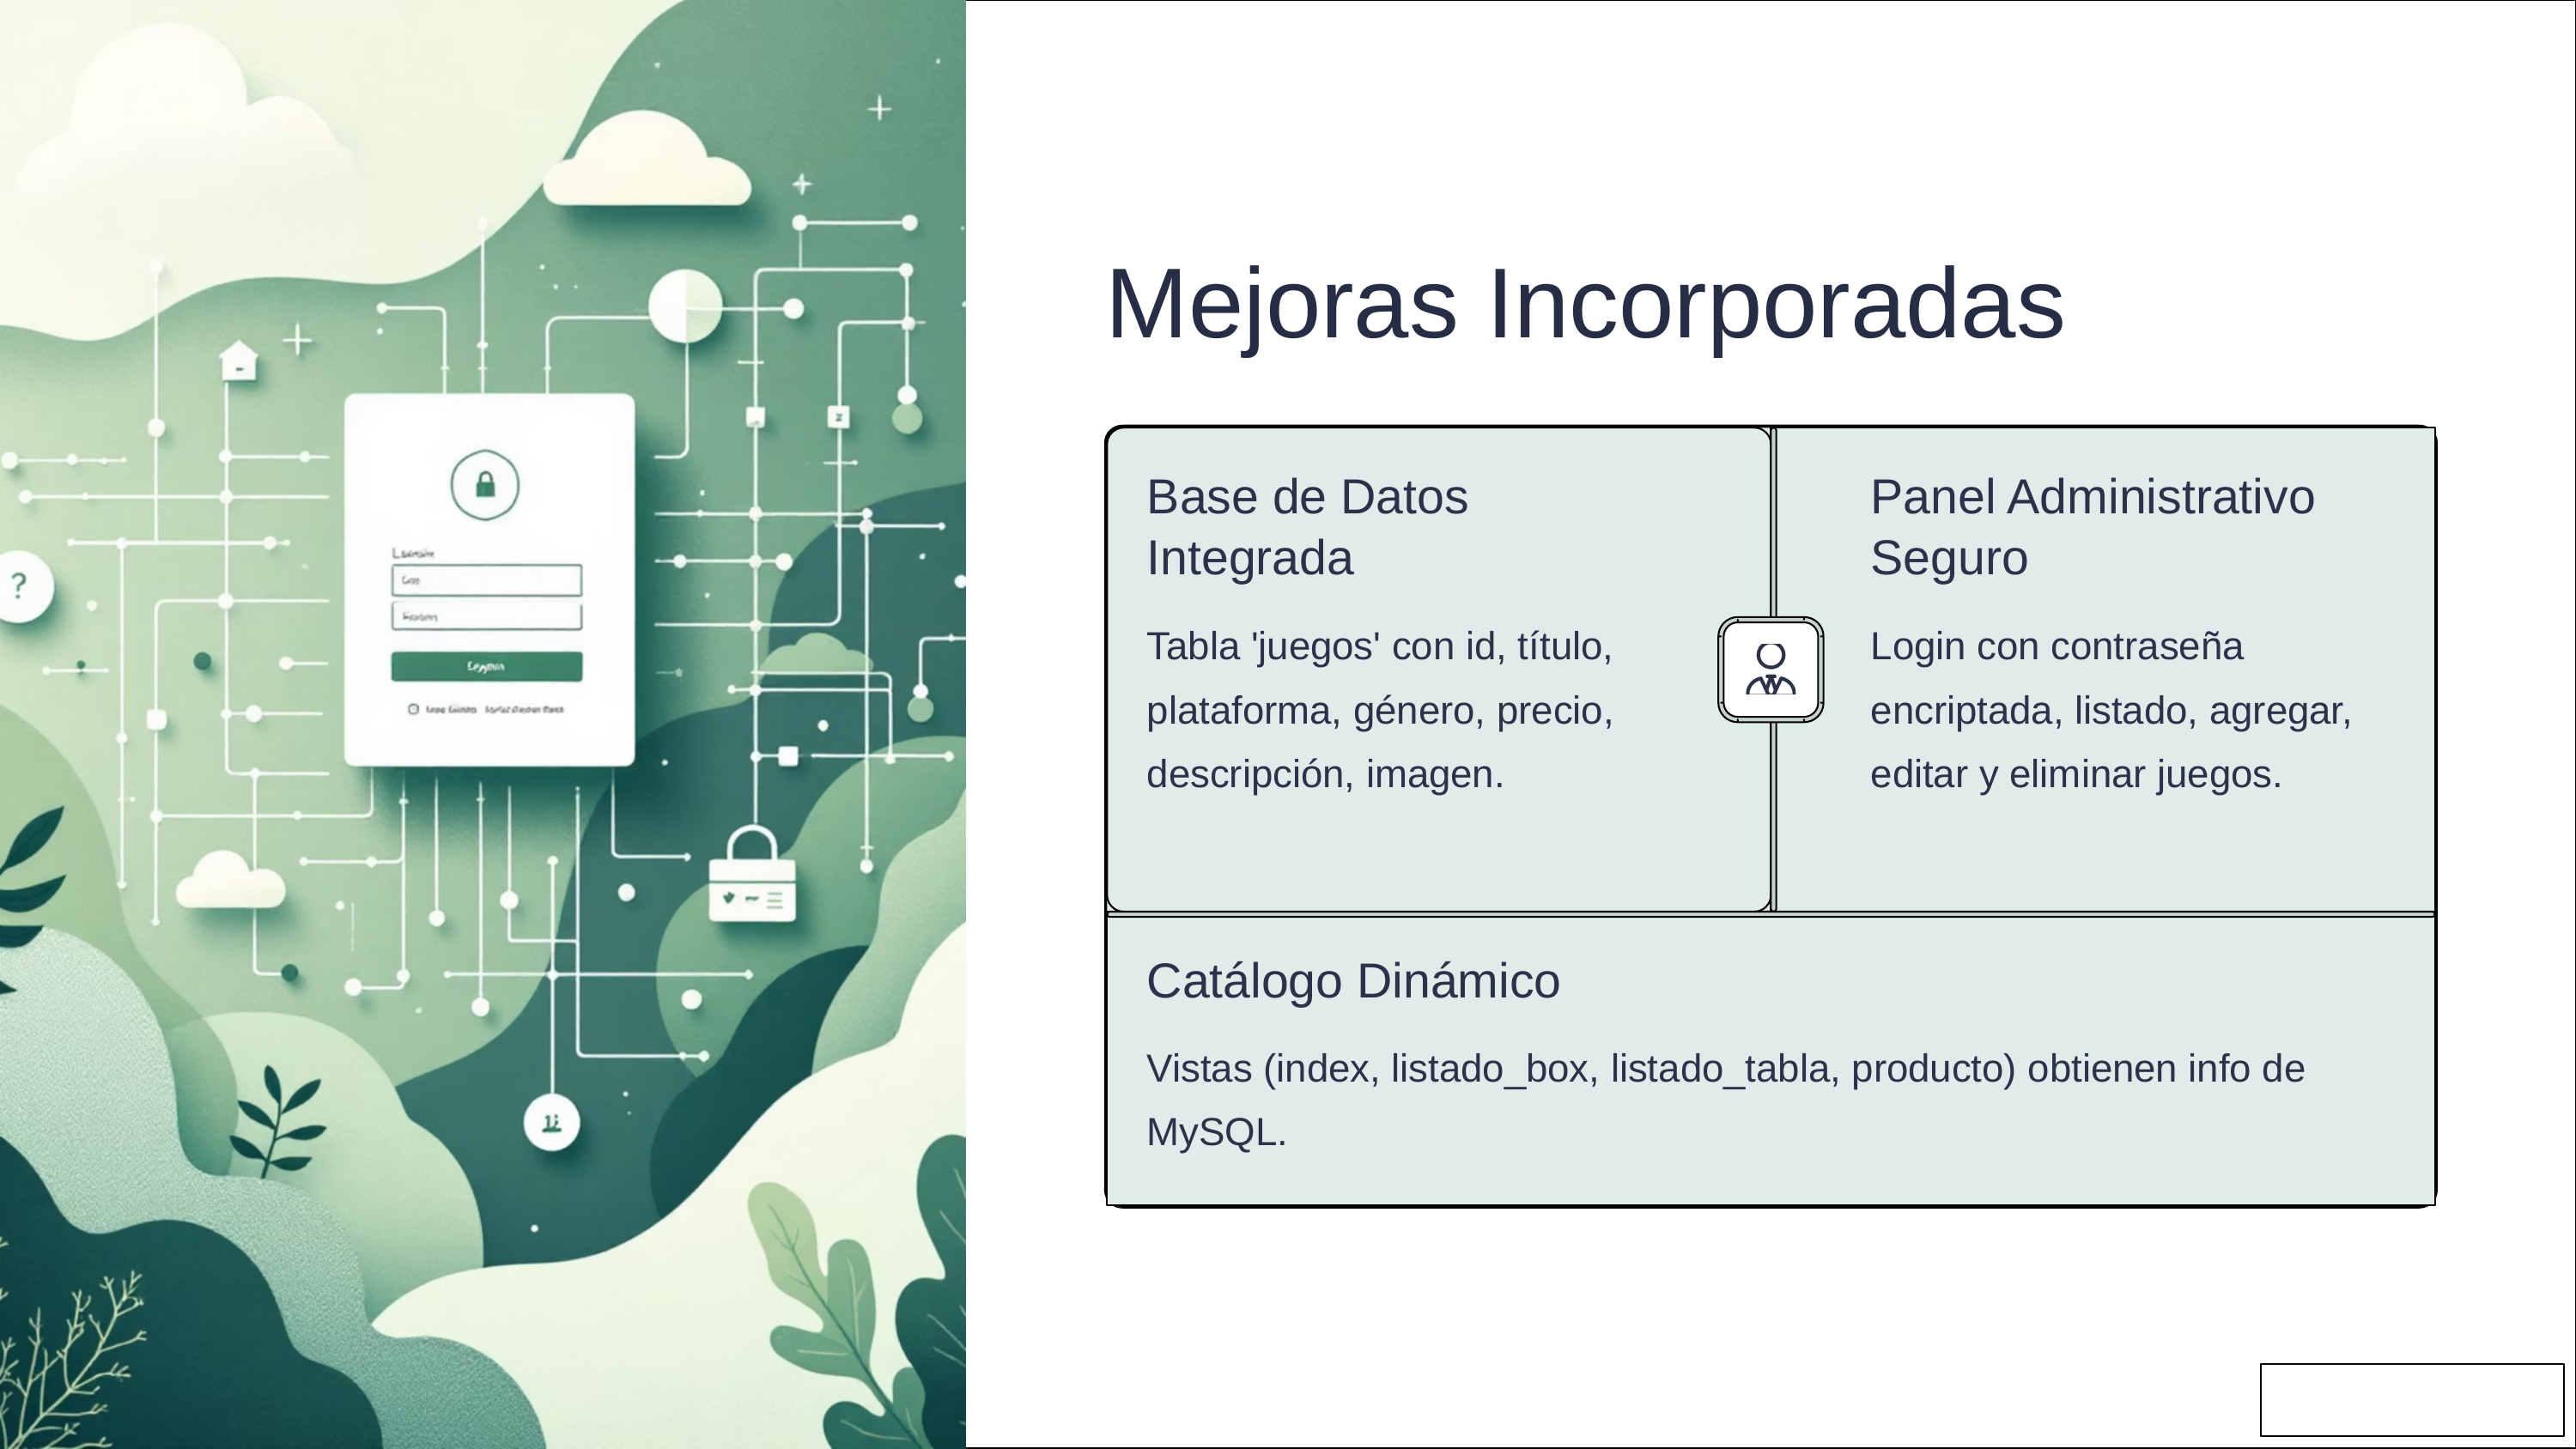

Mejoras Incorporadas

Base de Datos Integrada
Panel Administrativo Seguro
Tabla 'juegos' con id, título, plataforma, género, precio, descripción, imagen.
Login con contraseña encriptada, listado, agregar, editar y eliminar juegos.

Catálogo Dinámico
Vistas (index, listado_box, listado_tabla, producto) obtienen info de MySQL.